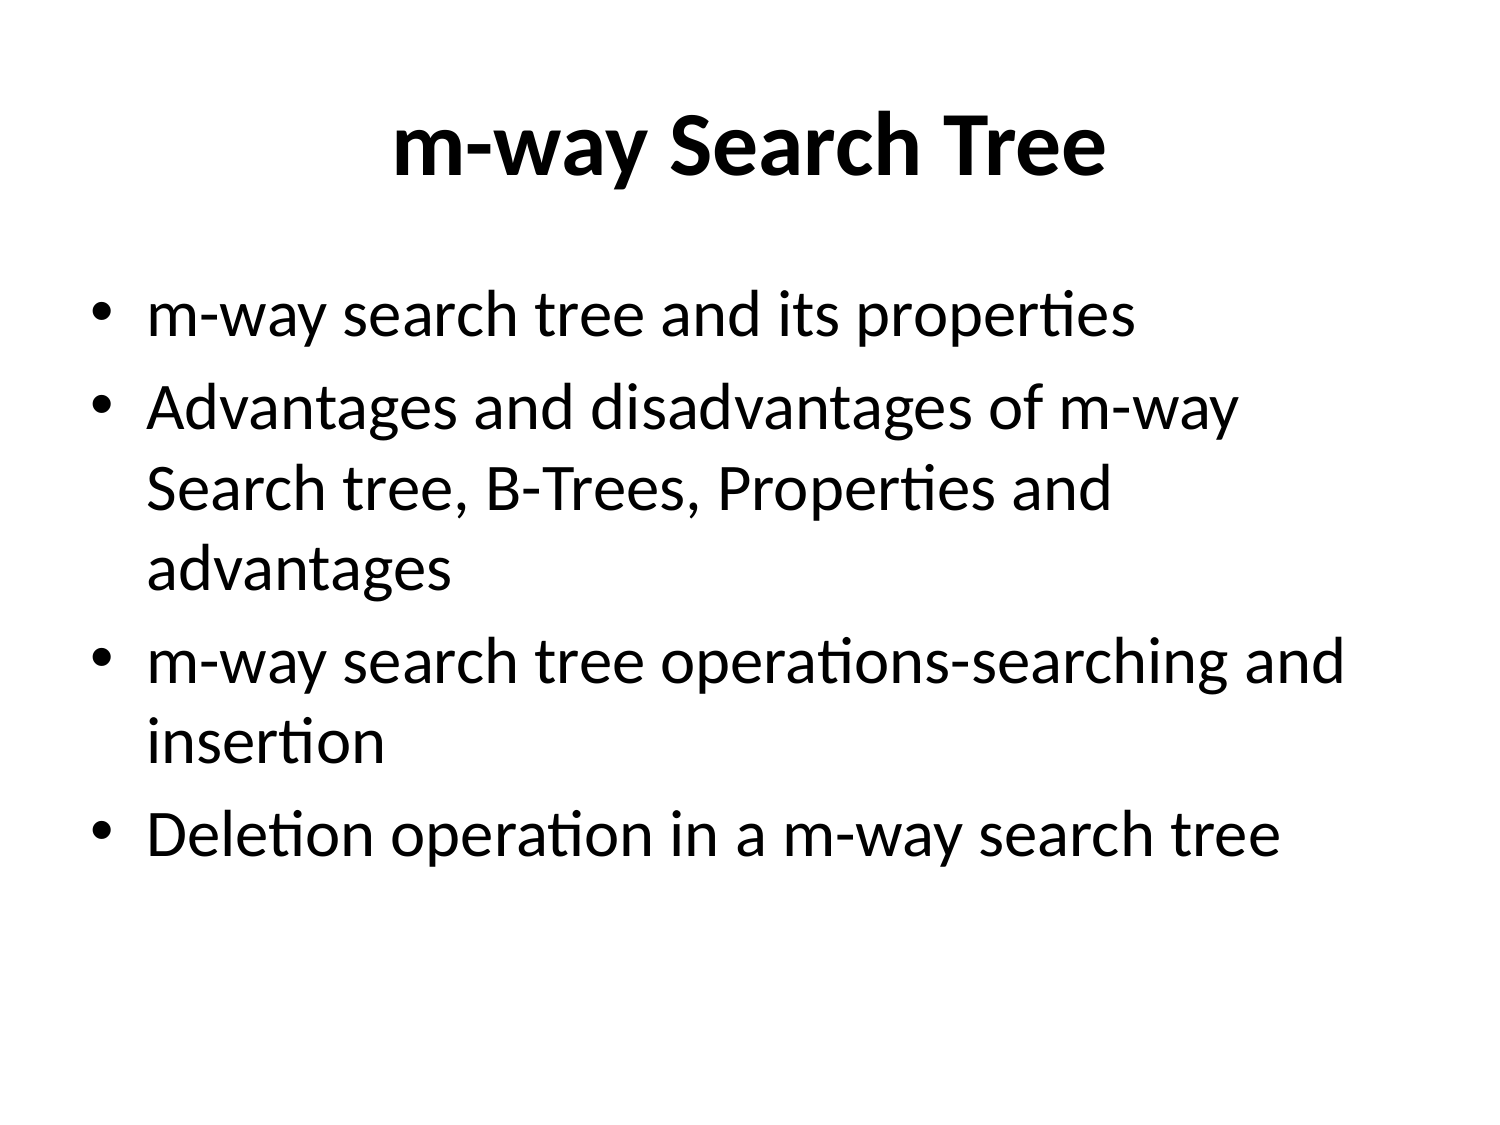

# m-way Search Tree
m-way search tree and its properties
Advantages and disadvantages of m-way Search tree, B-Trees, Properties and advantages
m-way search tree operations-searching and insertion
Deletion operation in a m-way search tree